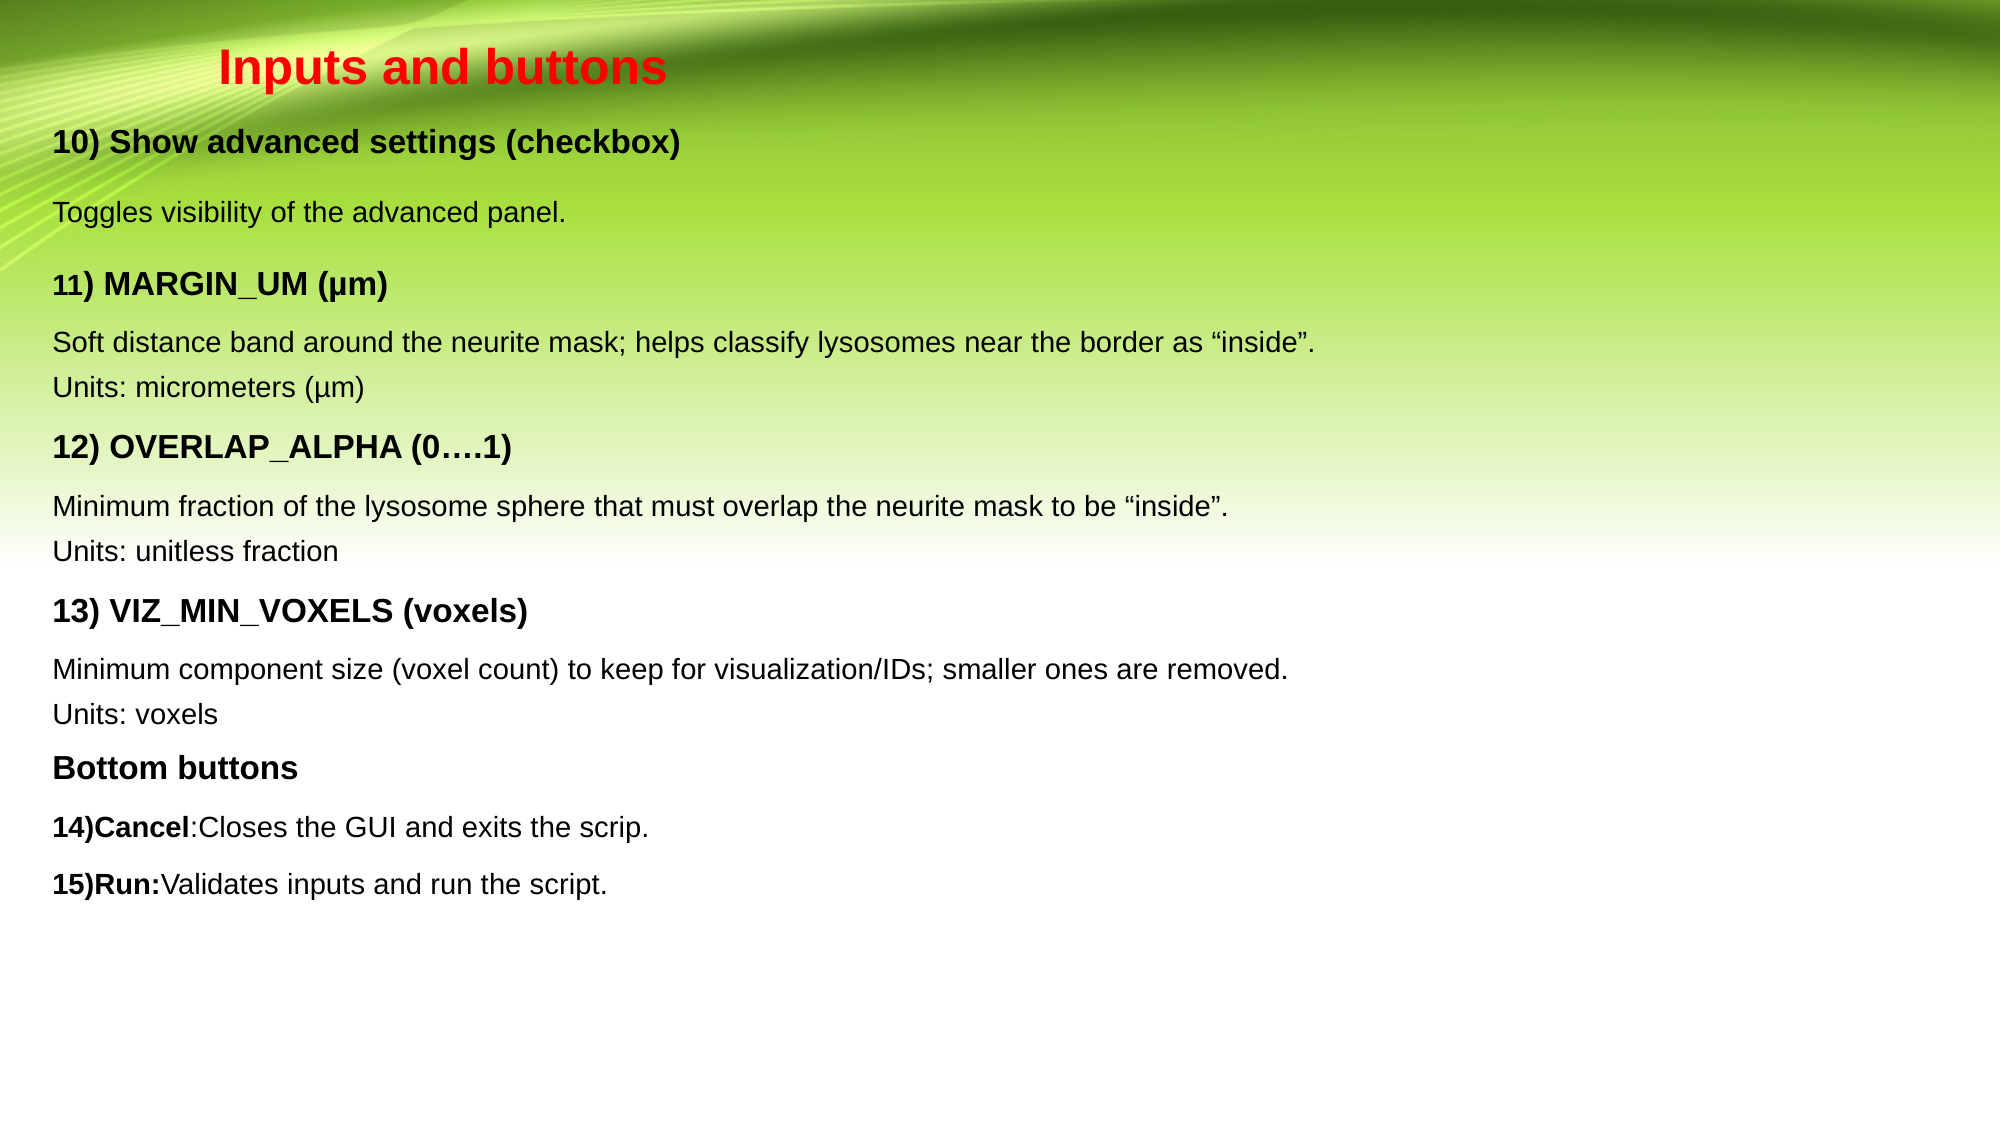

Inputs and buttons
10) Show advanced settings (checkbox)
Toggles visibility of the advanced panel.
11) MARGIN_UM (µm)
Soft distance band around the neurite mask; helps classify lysosomes near the border as “inside”.
Units: micrometers (µm)
12) OVERLAP_ALPHA (0….1)
Minimum fraction of the lysosome sphere that must overlap the neurite mask to be “inside”.
Units: unitless fraction
13) VIZ_MIN_VOXELS (voxels)
Minimum component size (voxel count) to keep for visualization/IDs; smaller ones are removed.
Units: voxels
Bottom buttons
14)Cancel:Closes the GUI and exits the scrip.
15)Run:Validates inputs and run the script.